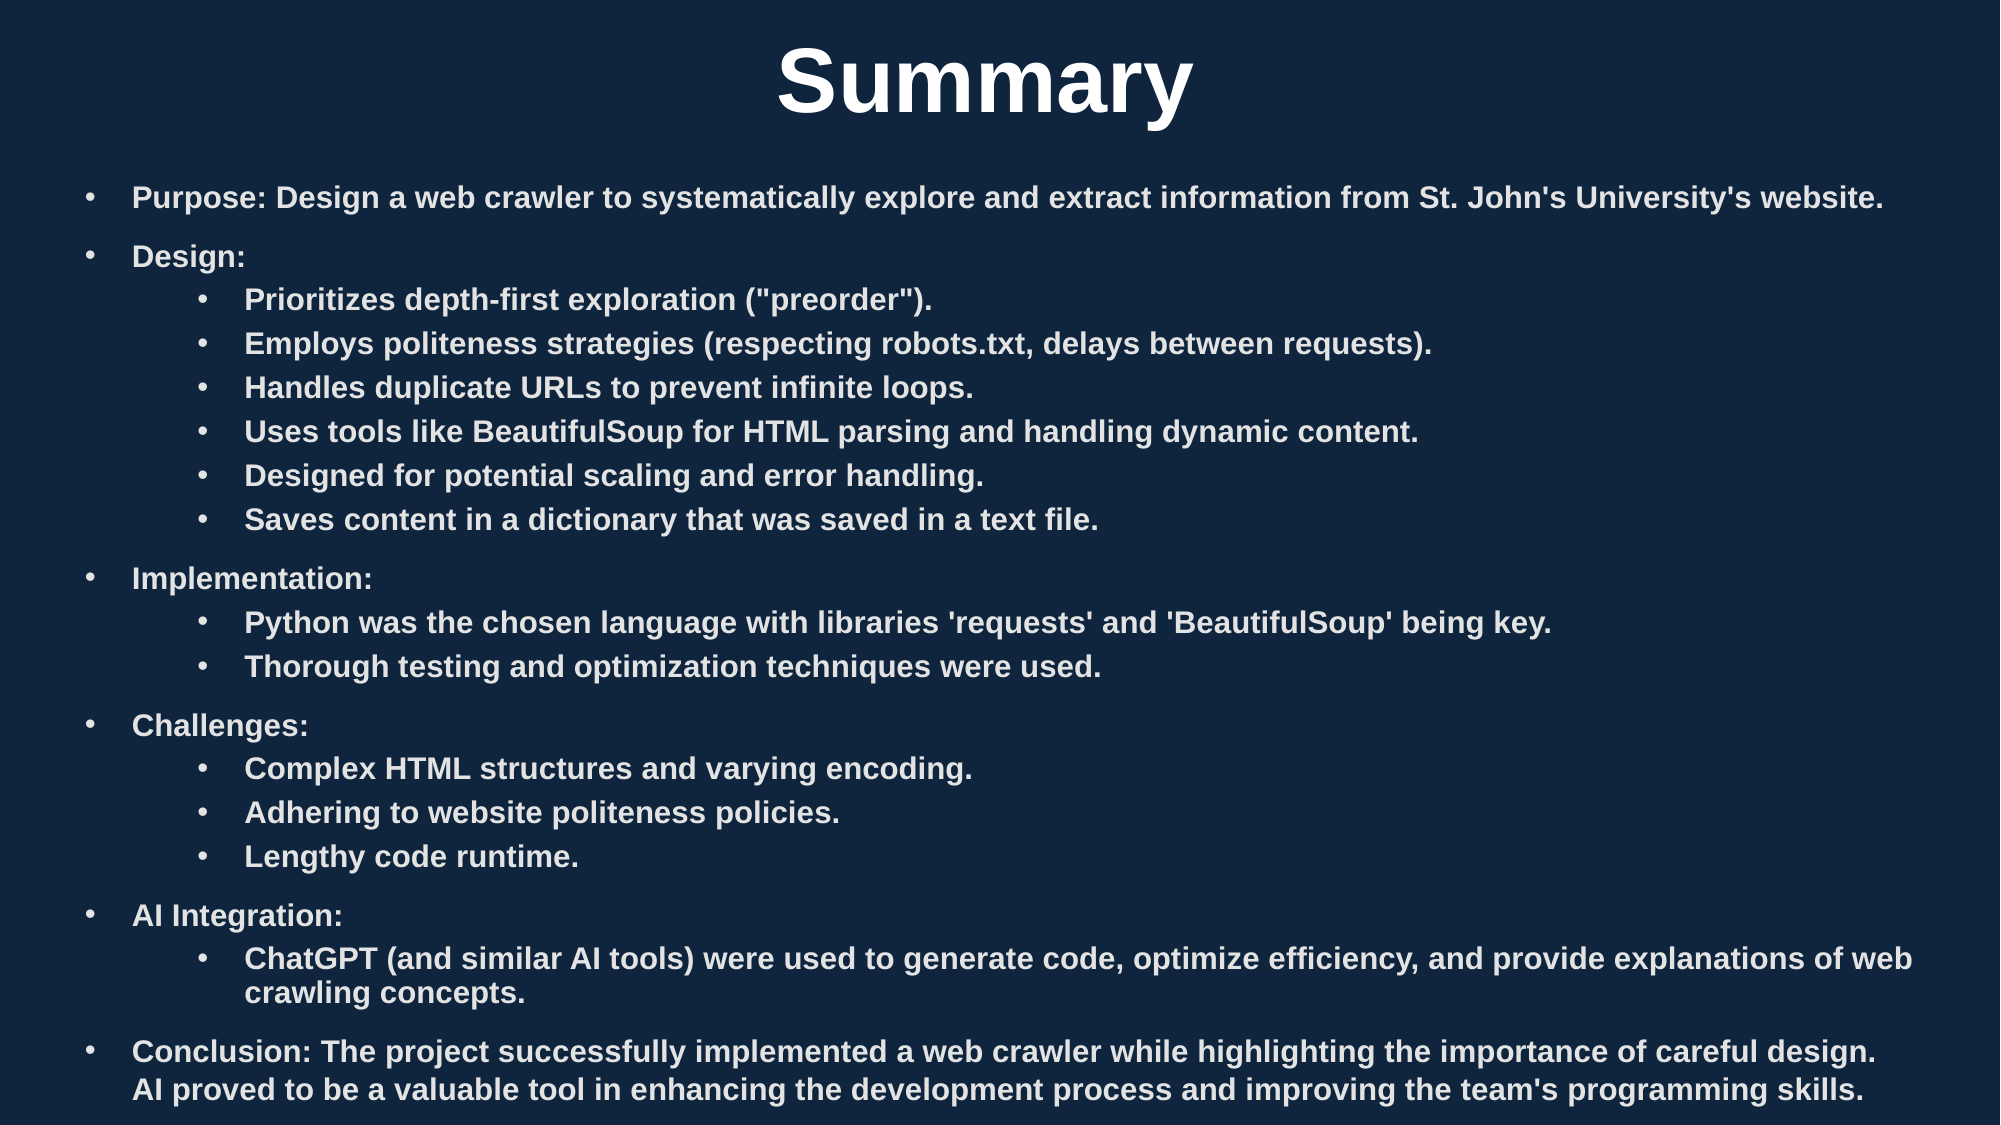

Summary
#

Purpose: Design a web crawler to systematically explore and extract information from St. John's University's website.
Design:
Prioritizes depth-first exploration ("preorder").
Employs politeness strategies (respecting robots.txt, delays between requests).
Handles duplicate URLs to prevent infinite loops.
Uses tools like BeautifulSoup for HTML parsing and handling dynamic content.
Designed for potential scaling and error handling.
Saves content in a dictionary that was saved in a text file.
Implementation:
Python was the chosen language with libraries 'requests' and 'BeautifulSoup' being key.
Thorough testing and optimization techniques were used.
Challenges:
Complex HTML structures and varying encoding.
Adhering to website politeness policies.
Lengthy code runtime.
AI Integration:
ChatGPT (and similar AI tools) were used to generate code, optimize efficiency, and provide explanations of web crawling concepts.
Conclusion: The project successfully implemented a web crawler while highlighting the importance of careful design. AI proved to be a valuable tool in enhancing the development process and improving the team's programming skills.